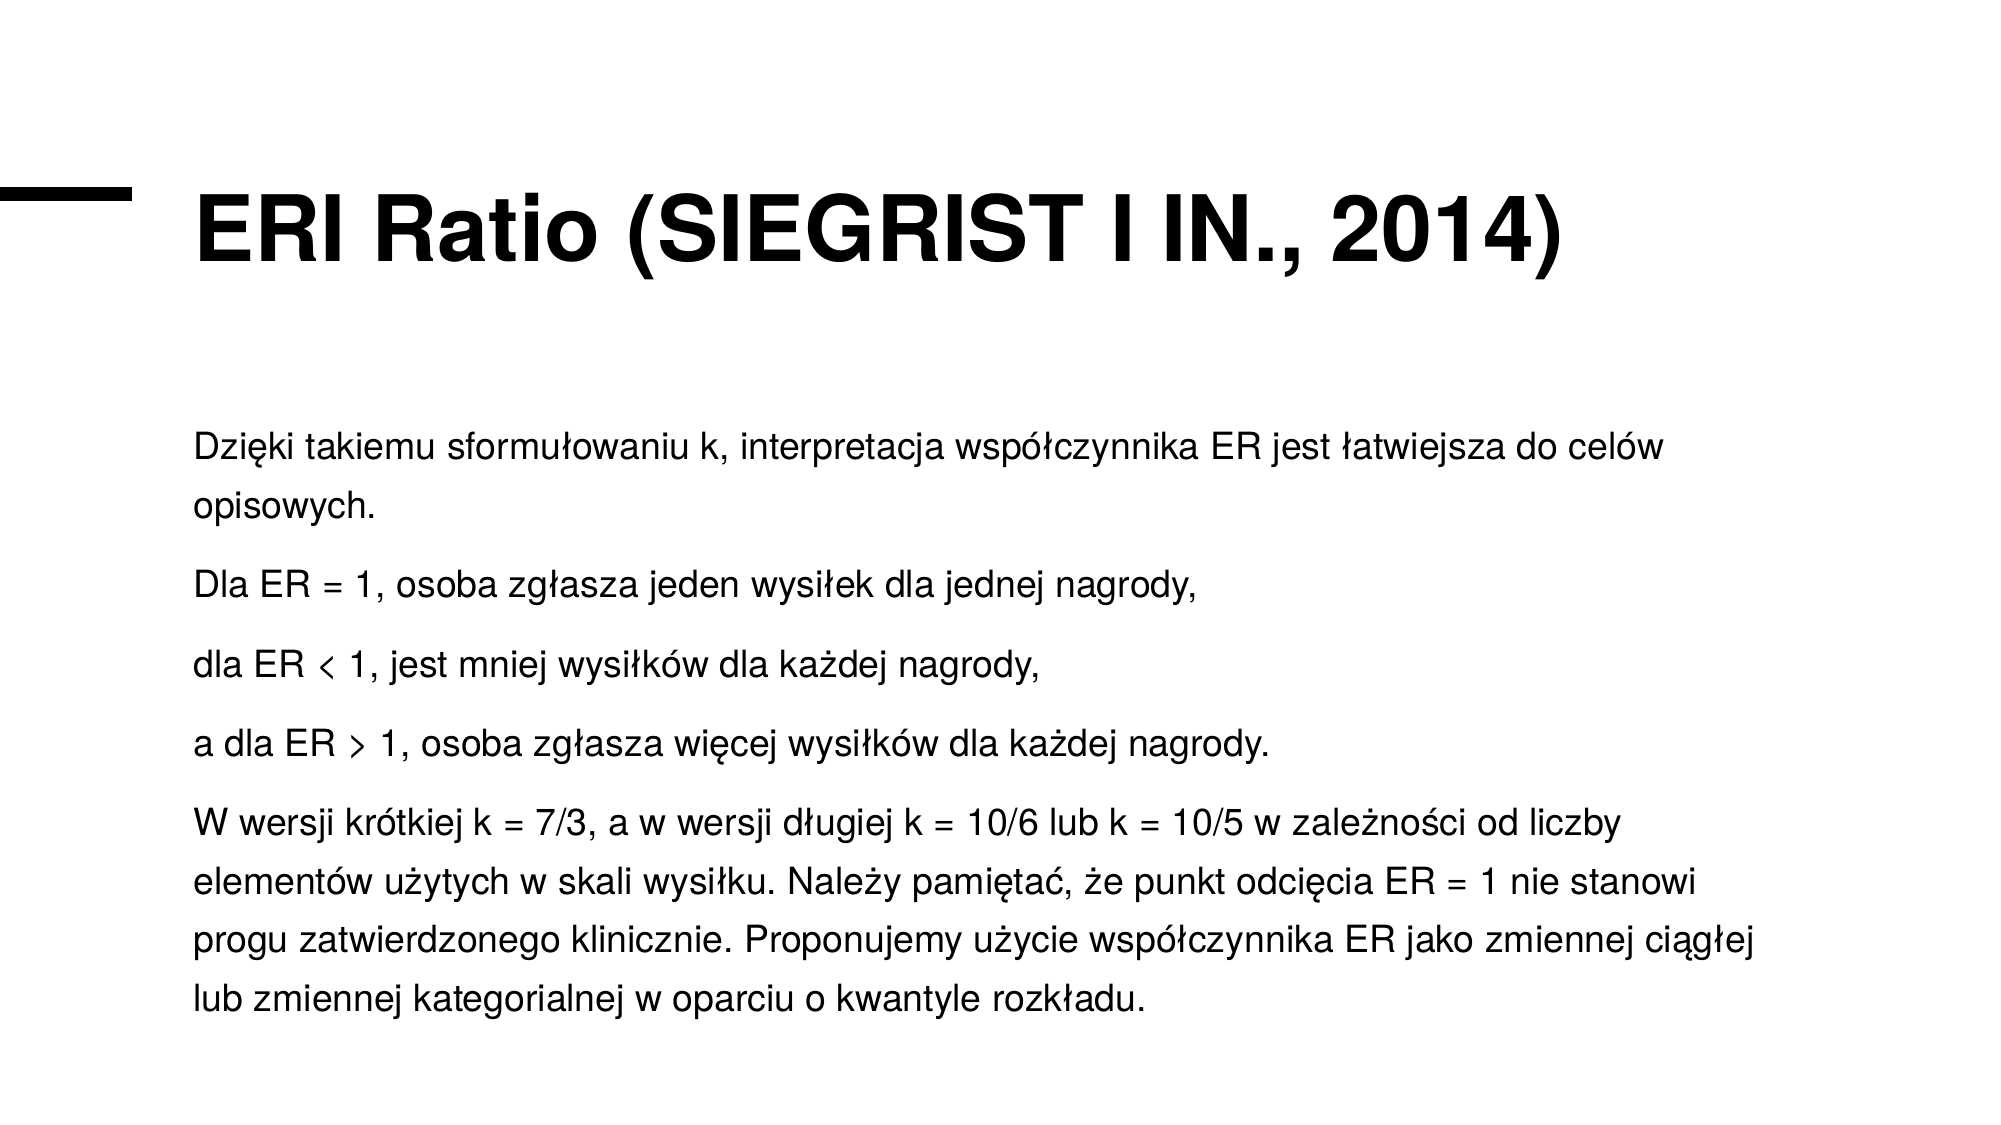

# ERI Ratio (Siegrist i in., 2014)
Dzięki takiemu sformułowaniu k, interpretacja współczynnika ER jest łatwiejsza do celów opisowych.
Dla ER = 1, osoba zgłasza jeden wysiłek dla jednej nagrody,
dla ER < 1, jest mniej wysiłków dla każdej nagrody,
a dla ER > 1, osoba zgłasza więcej wysiłków dla każdej nagrody.
W wersji krótkiej k = 7/3, a w wersji długiej k = 10/6 lub k = 10/5 w zależności od liczby elementów użytych w skali wysiłku. Należy pamiętać, że punkt odcięcia ER = 1 nie stanowi progu zatwierdzonego klinicznie. Proponujemy użycie współczynnika ER jako zmiennej ciągłej lub zmiennej kategorialnej w oparciu o kwantyle rozkładu.